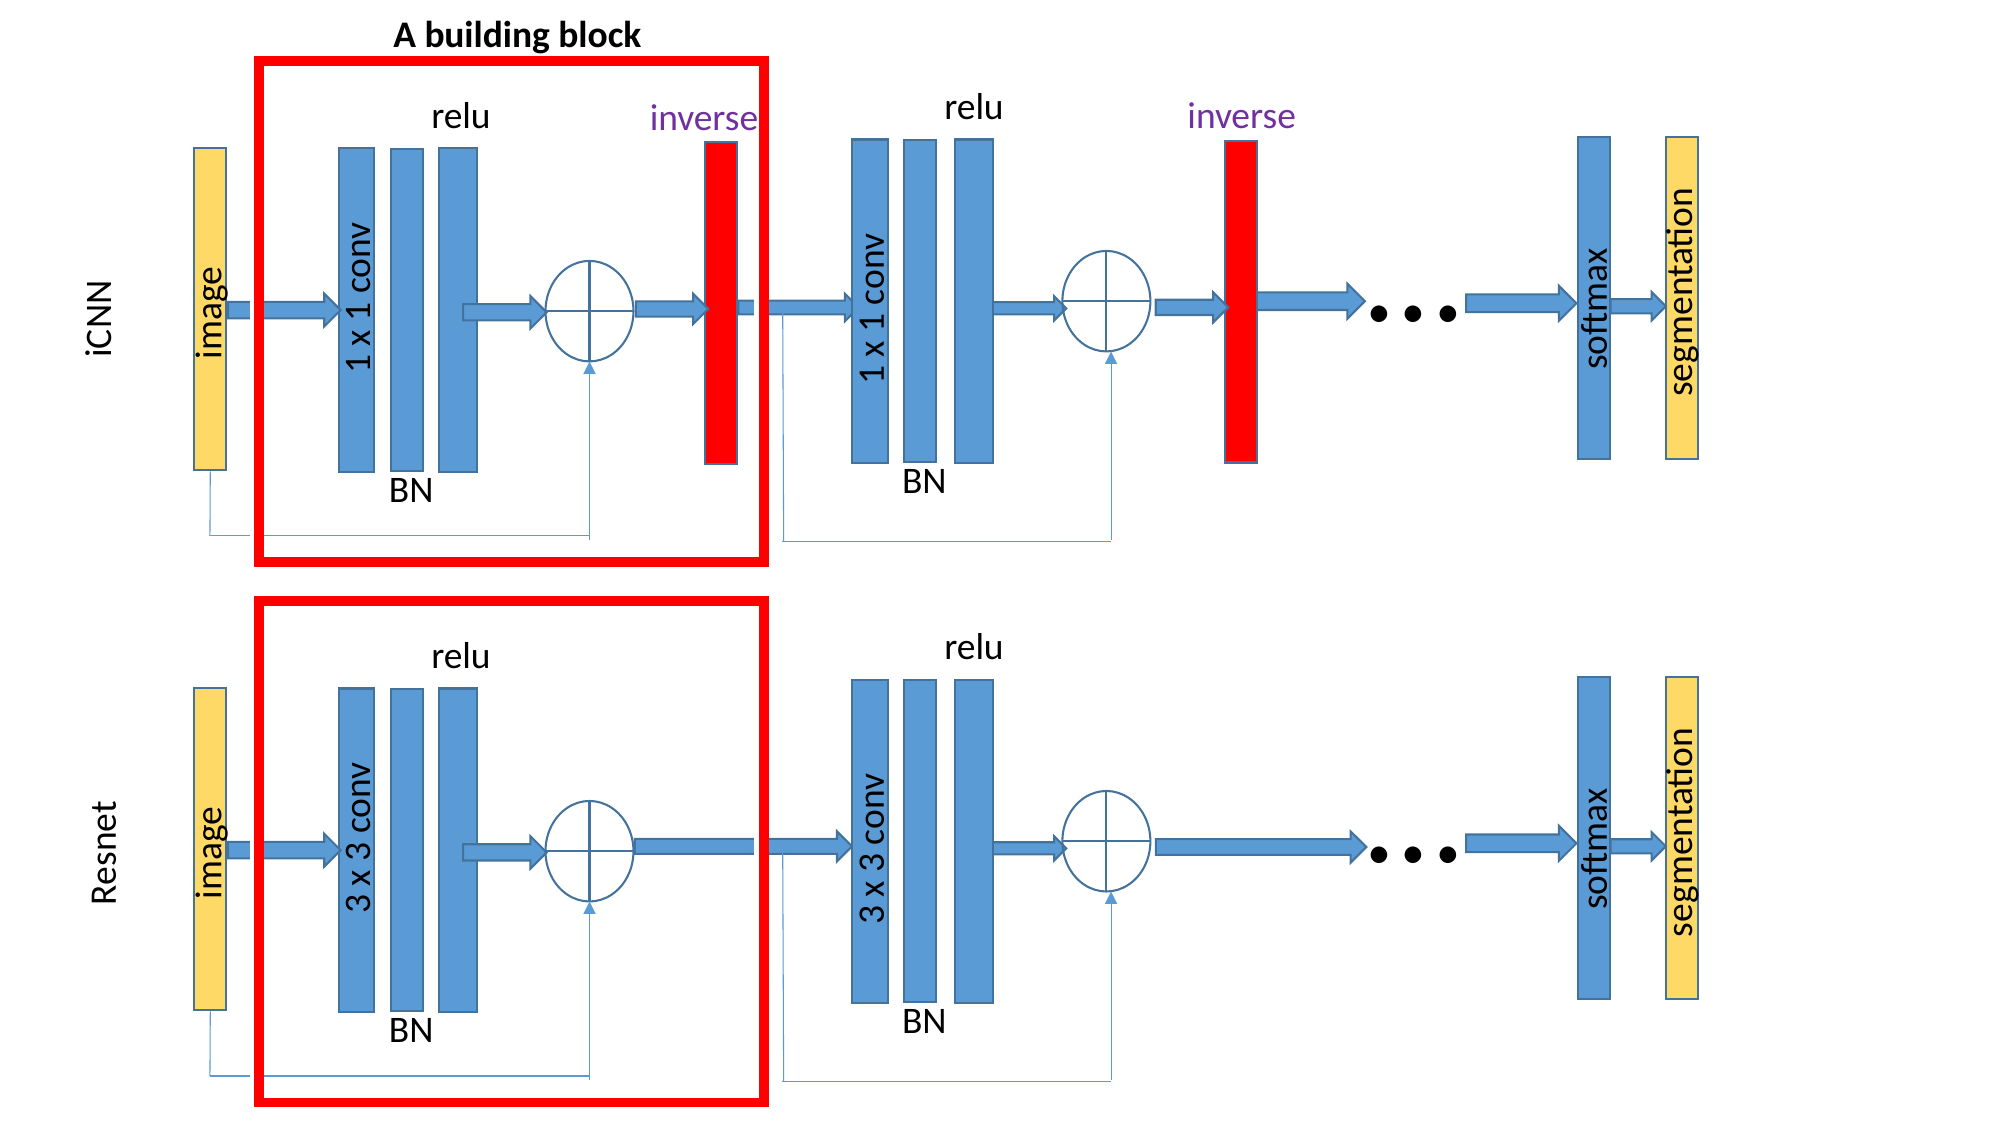

#
A building block

relu
inverse
relu
inverse

…

segmentation
1 x 1 conv
softmax
1 x 1 conv
image

iCNN

BN
BN

relu
relu

…

segmentation
3 x 3 conv
softmax
3 x 3 conv
image
Resnet

BN
BN